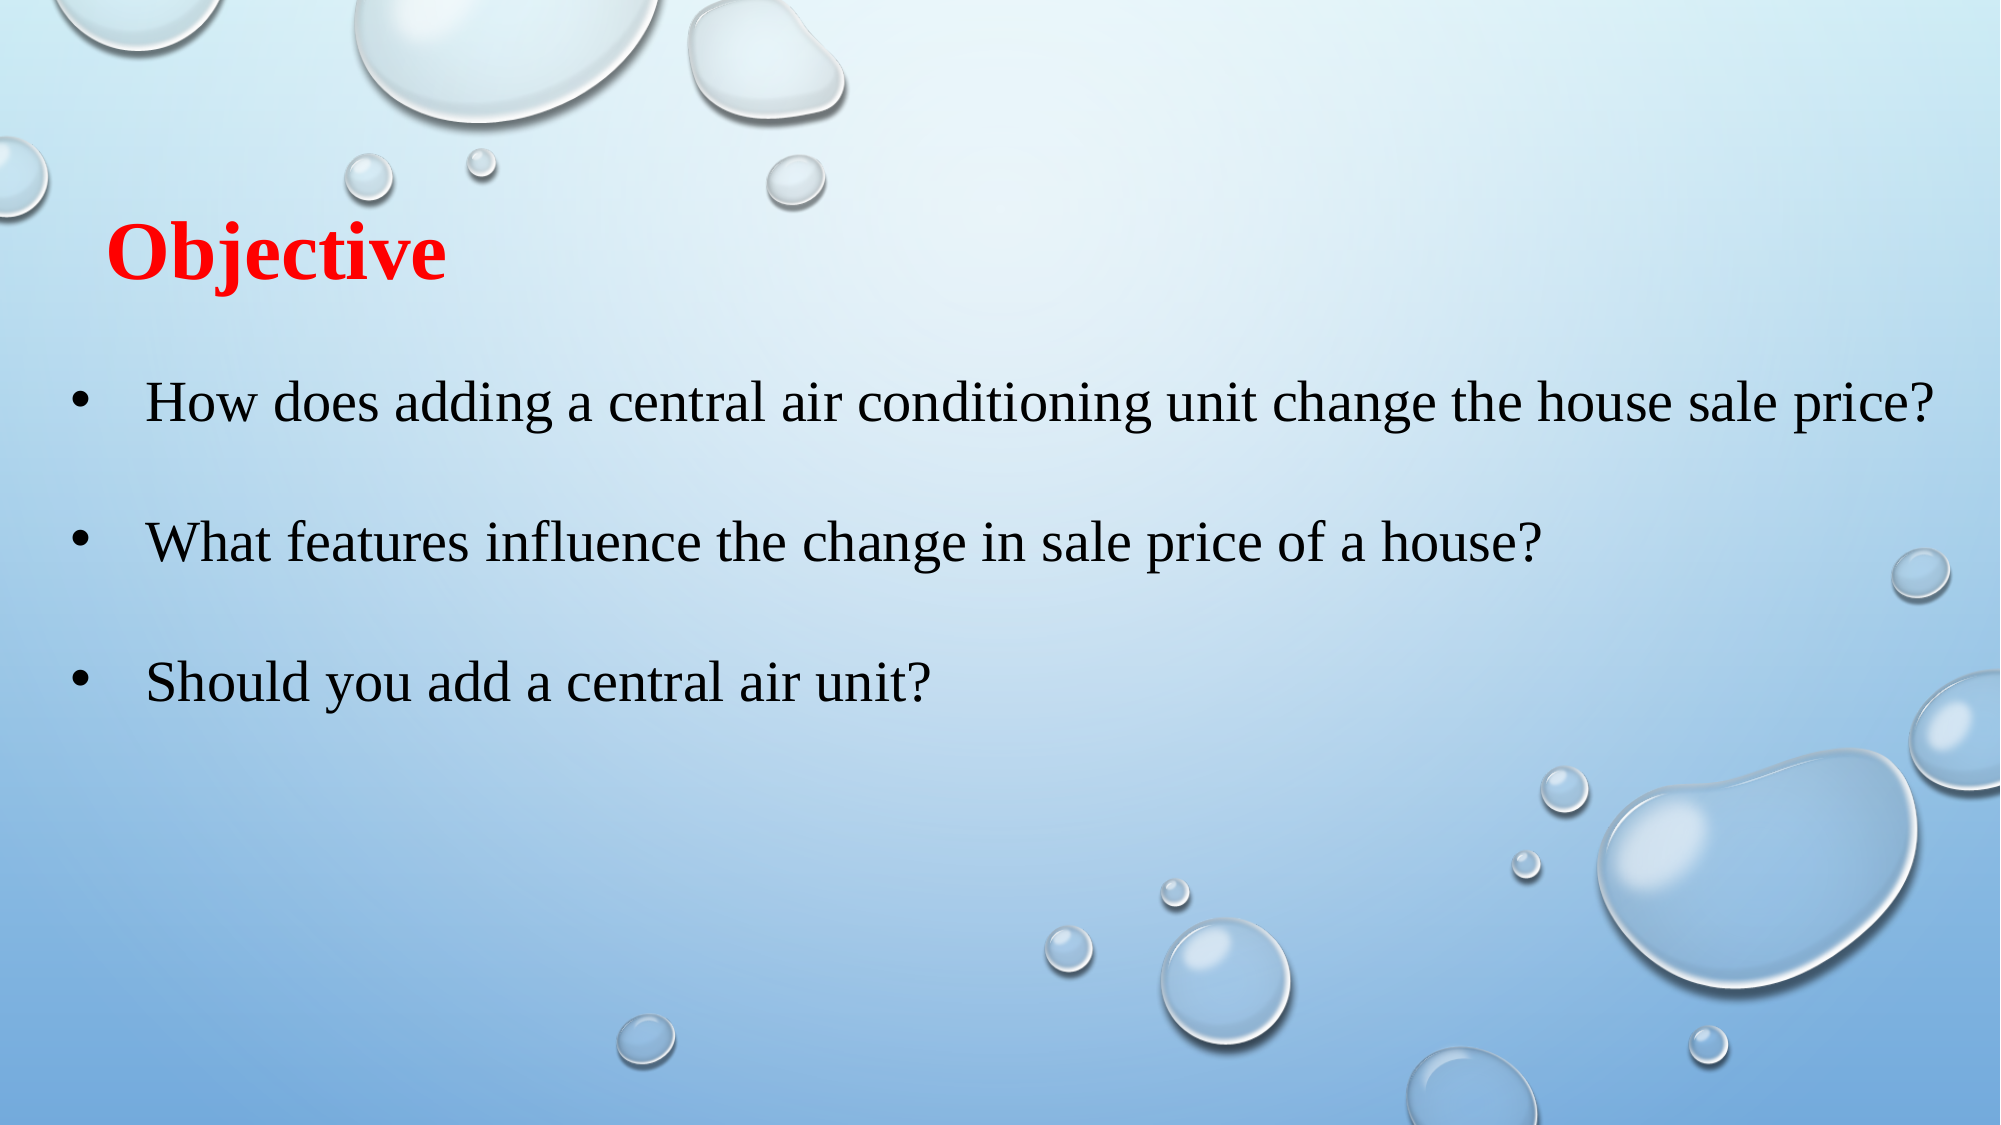

Objective
How does adding a central air conditioning unit change the house sale price?

What features influence the change in sale price of a house?

Should you add a central air unit?